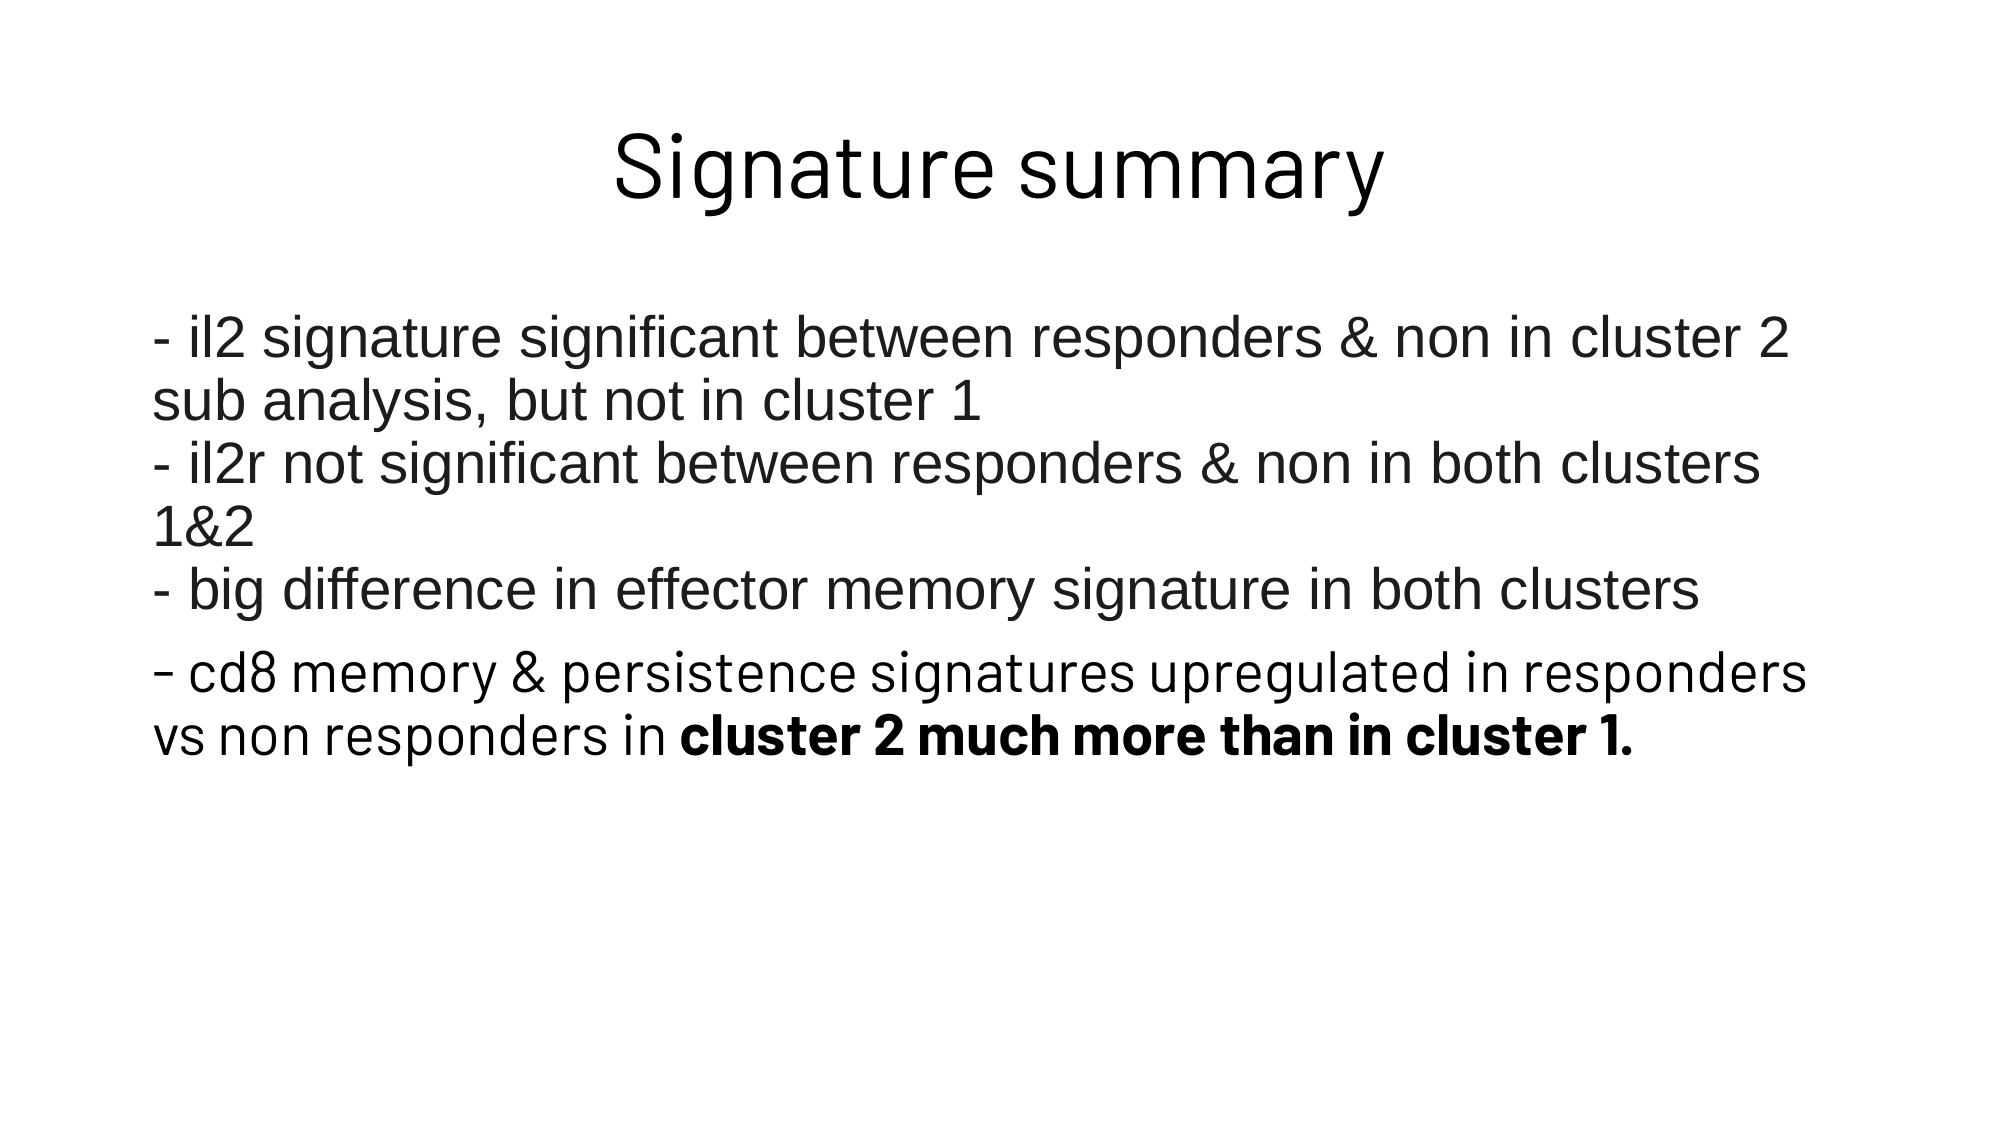

# Signature summary
- il2 signature significant between responders & non in cluster 2 sub analysis, but not in cluster 1
- il2r not significant between responders & non in both clusters 1&2
- big difference in effector memory signature in both clusters
- cd8 memory & persistence signatures upregulated in responders vs non responders in cluster 2 much more than in cluster 1.